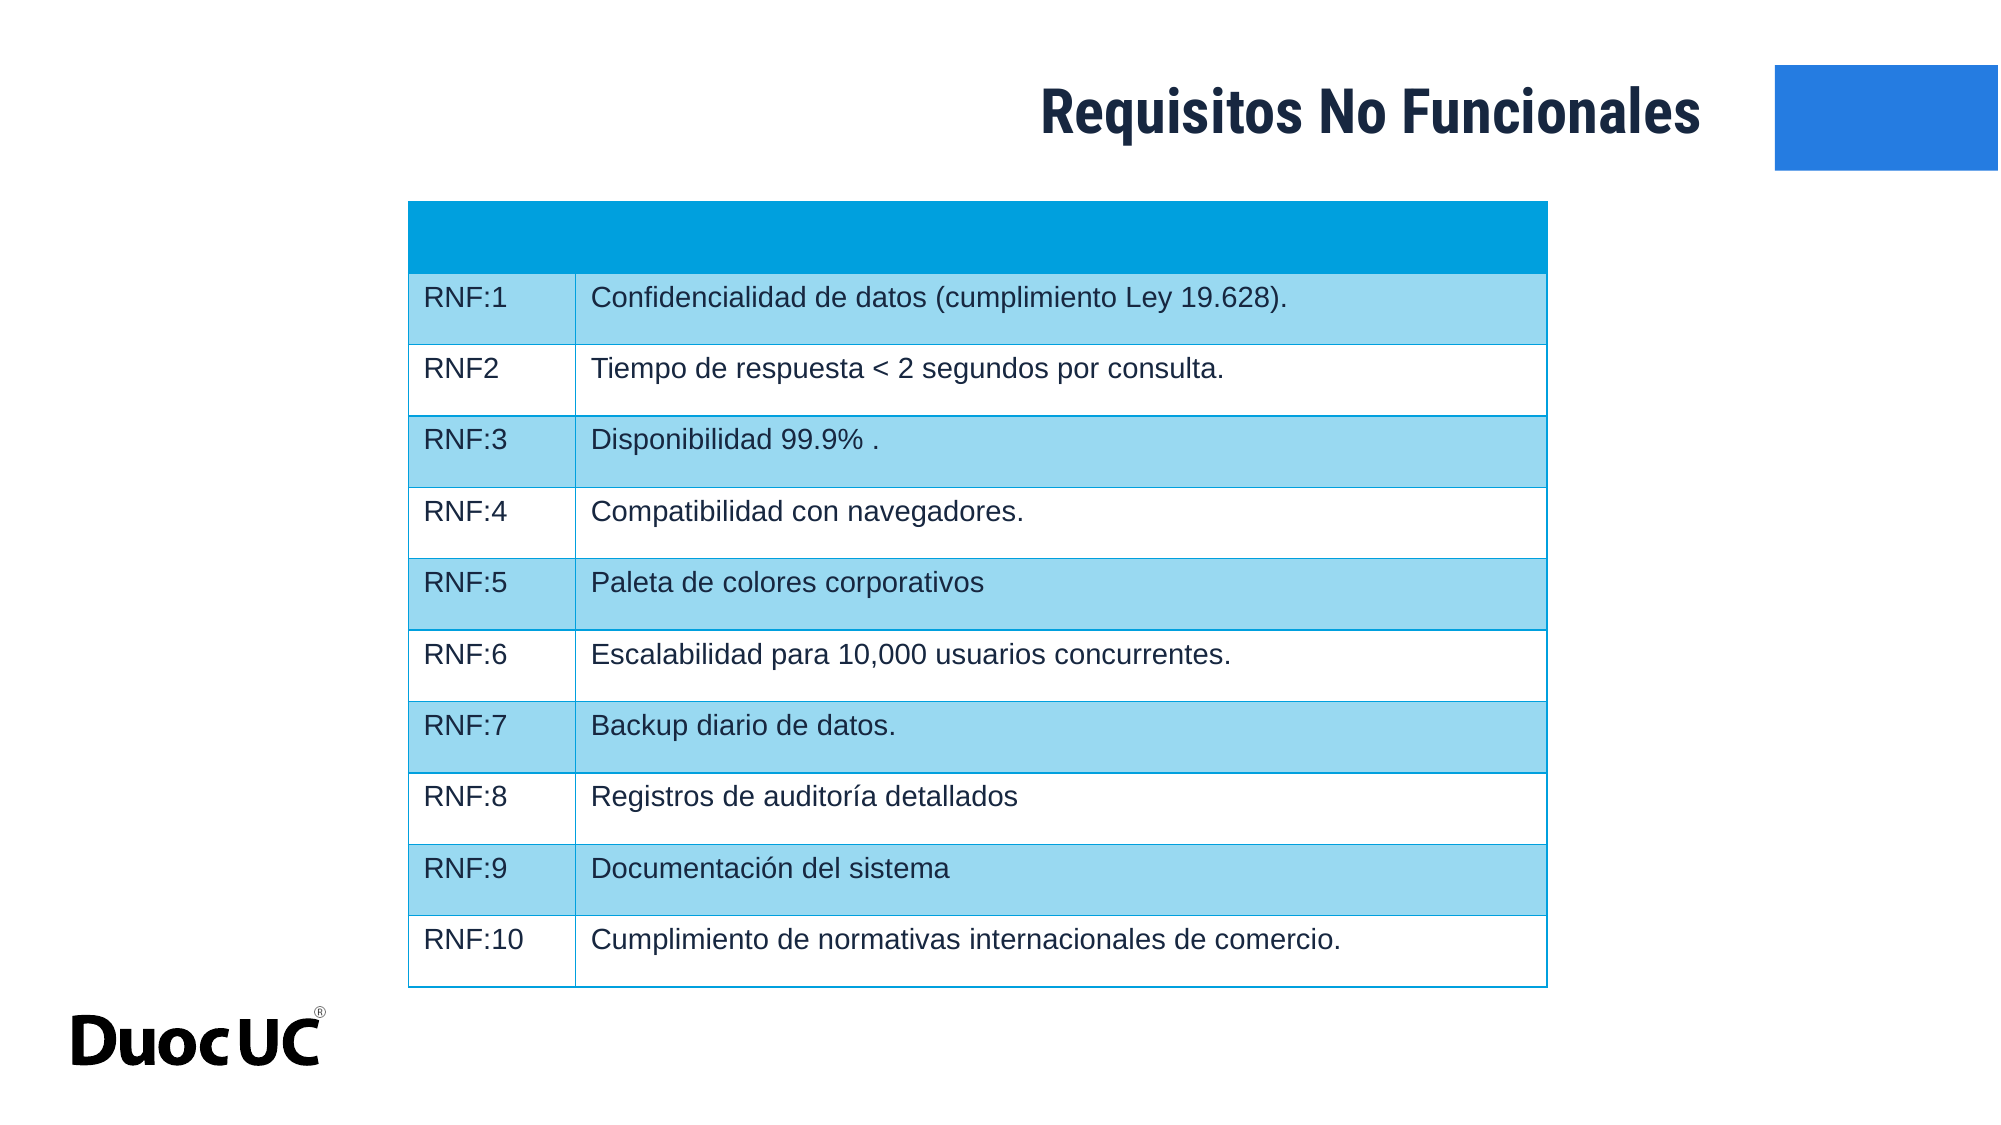

Requisitos No Funcionales

|  |  |
| --- | --- |
| RNF:1 | Confidencialidad de datos (cumplimiento Ley 19.628). |
| RNF2 | Tiempo de respuesta < 2 segundos por consulta. |
| RNF:3 | Disponibilidad 99.9% . |
| RNF:4 | Compatibilidad con navegadores. |
| RNF:5 | Paleta de colores corporativos |
| RNF:6 | Escalabilidad para 10,000 usuarios concurrentes. |
| RNF:7 | Backup diario de datos. |
| RNF:8 | Registros de auditoría detallados |
| RNF:9 | Documentación del sistema |
| RNF:10 | Cumplimiento de normativas internacionales de comercio. |